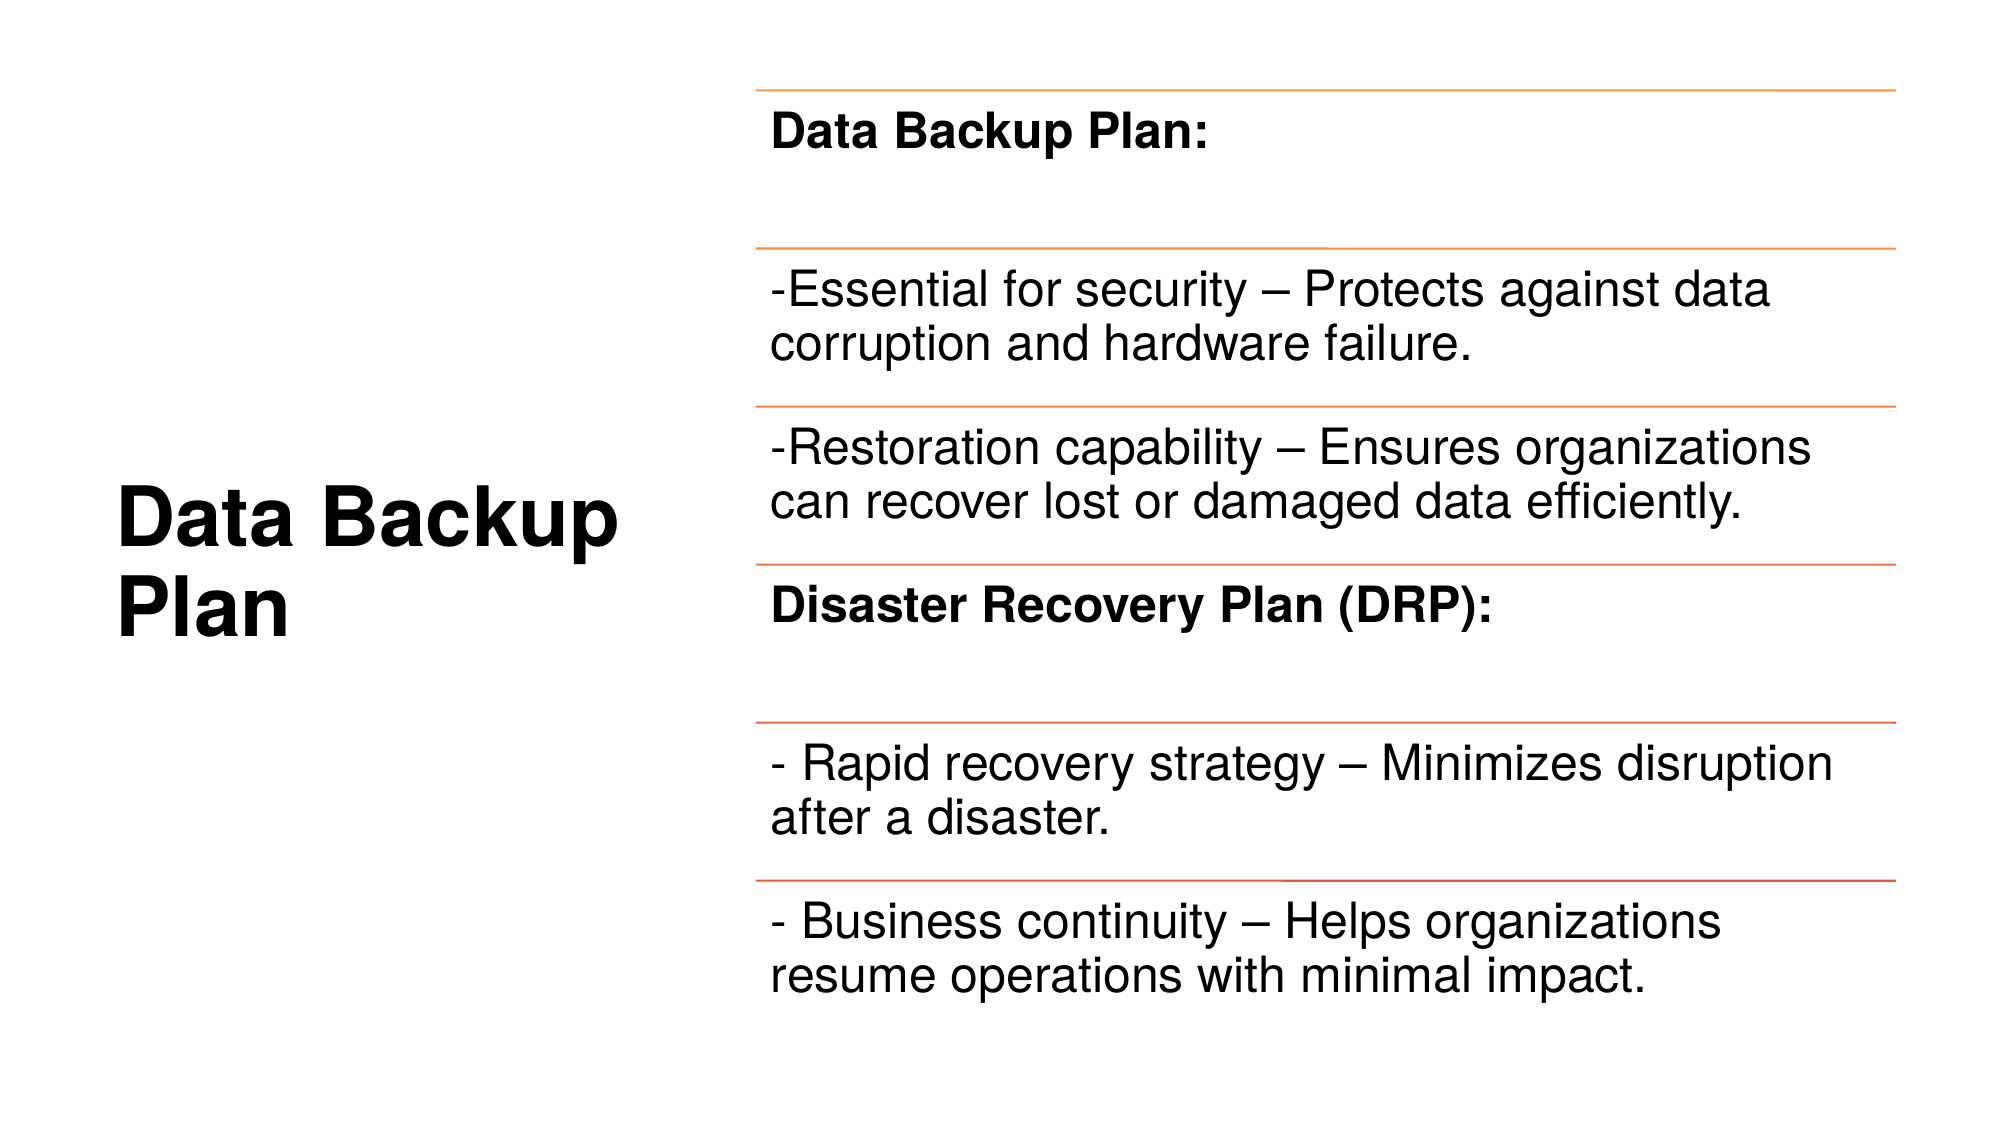

# Data Backup Plan
Data Backup Plan:
-Essential for security – Protects against data corruption and hardware failure.
-Restoration capability – Ensures organizations can recover lost or damaged data efficiently.
Disaster Recovery Plan (DRP):
- Rapid recovery strategy – Minimizes disruption after a disaster.
- Business continuity – Helps organizations resume operations with minimal impact.